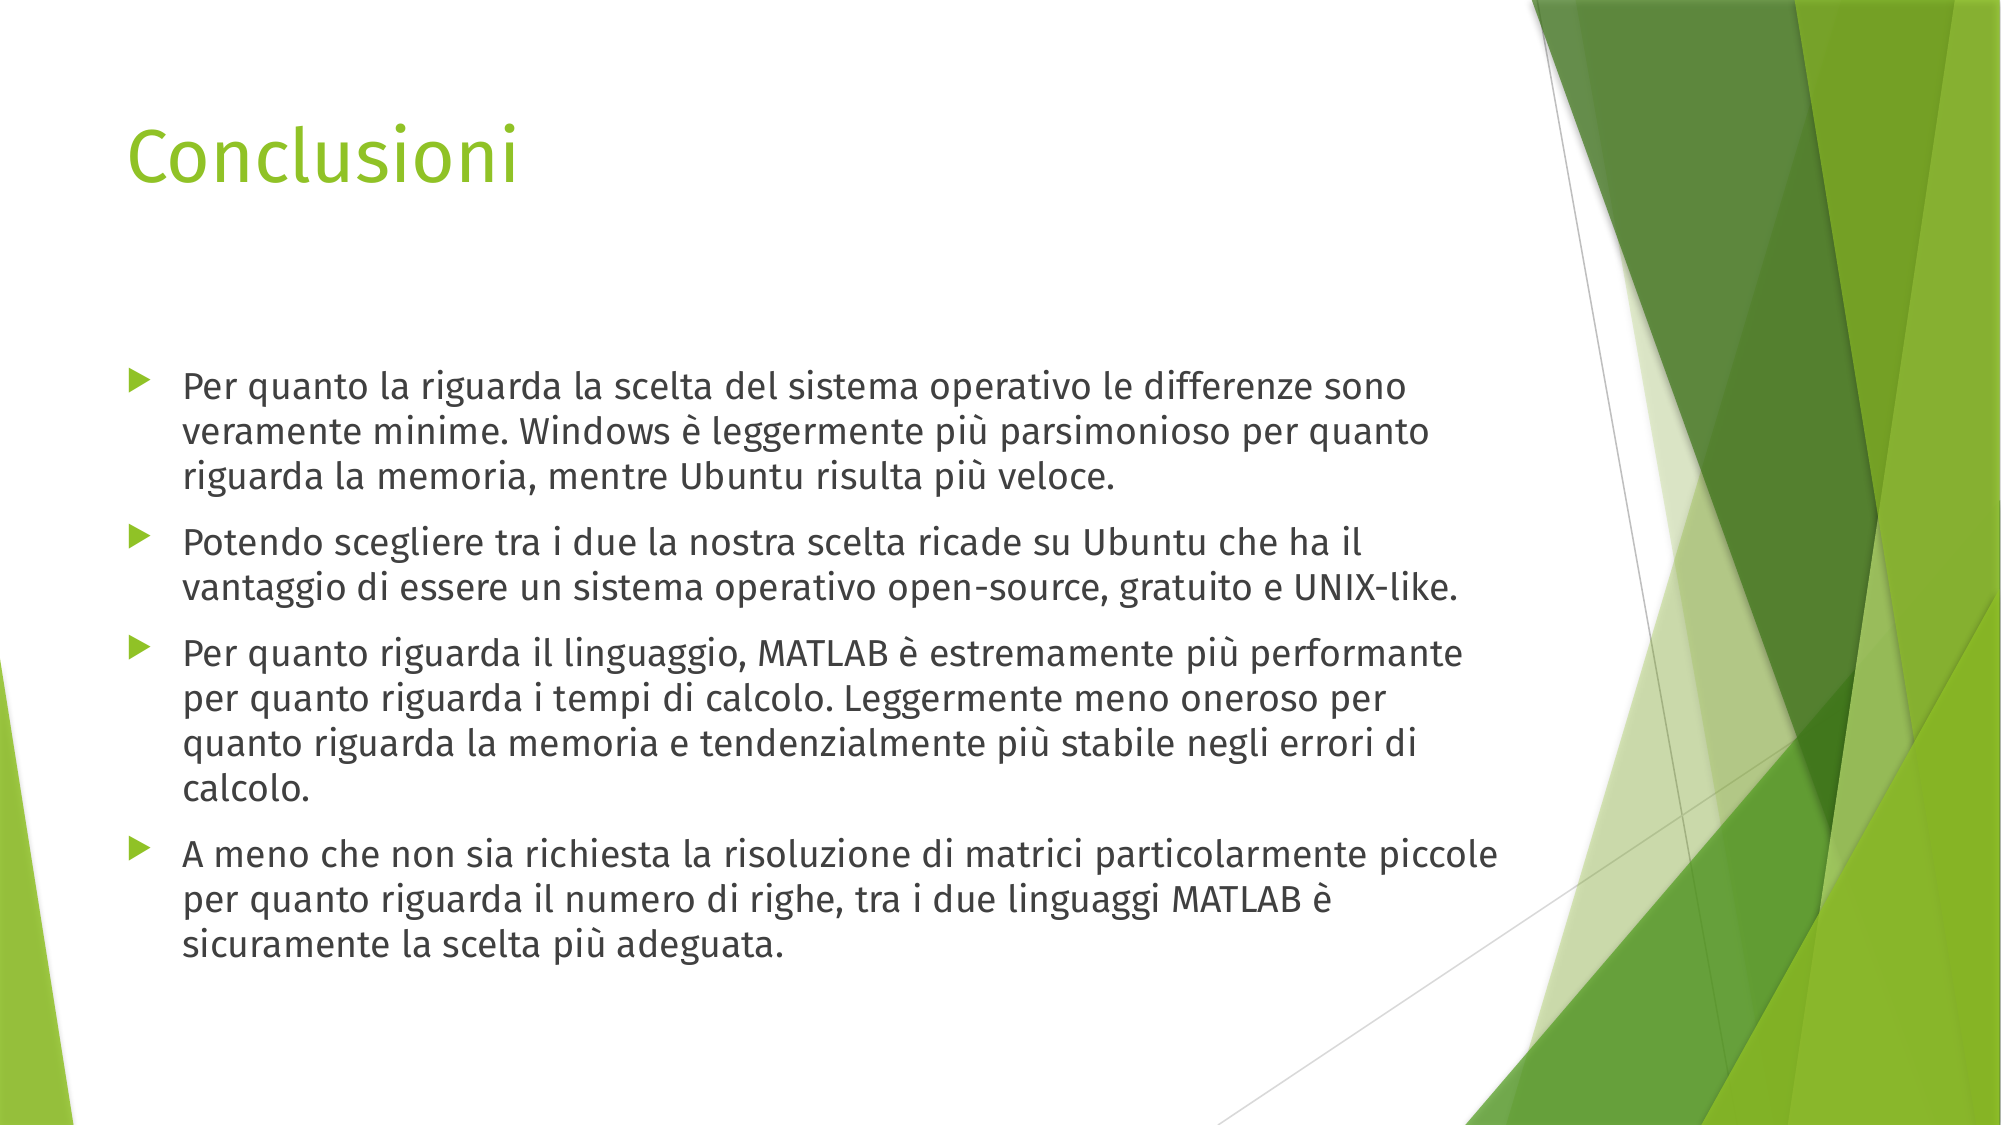

# Conclusioni
Per quanto la riguarda la scelta del sistema operativo le differenze sono veramente minime. Windows è leggermente più parsimonioso per quanto riguarda la memoria, mentre Ubuntu risulta più veloce.
Potendo scegliere tra i due la nostra scelta ricade su Ubuntu che ha il vantaggio di essere un sistema operativo open-source, gratuito e UNIX-like.
Per quanto riguarda il linguaggio, MATLAB è estremamente più performante per quanto riguarda i tempi di calcolo. Leggermente meno oneroso per quanto riguarda la memoria e tendenzialmente più stabile negli errori di calcolo.
A meno che non sia richiesta la risoluzione di matrici particolarmente piccole per quanto riguarda il numero di righe, tra i due linguaggi MATLAB è sicuramente la scelta più adeguata.